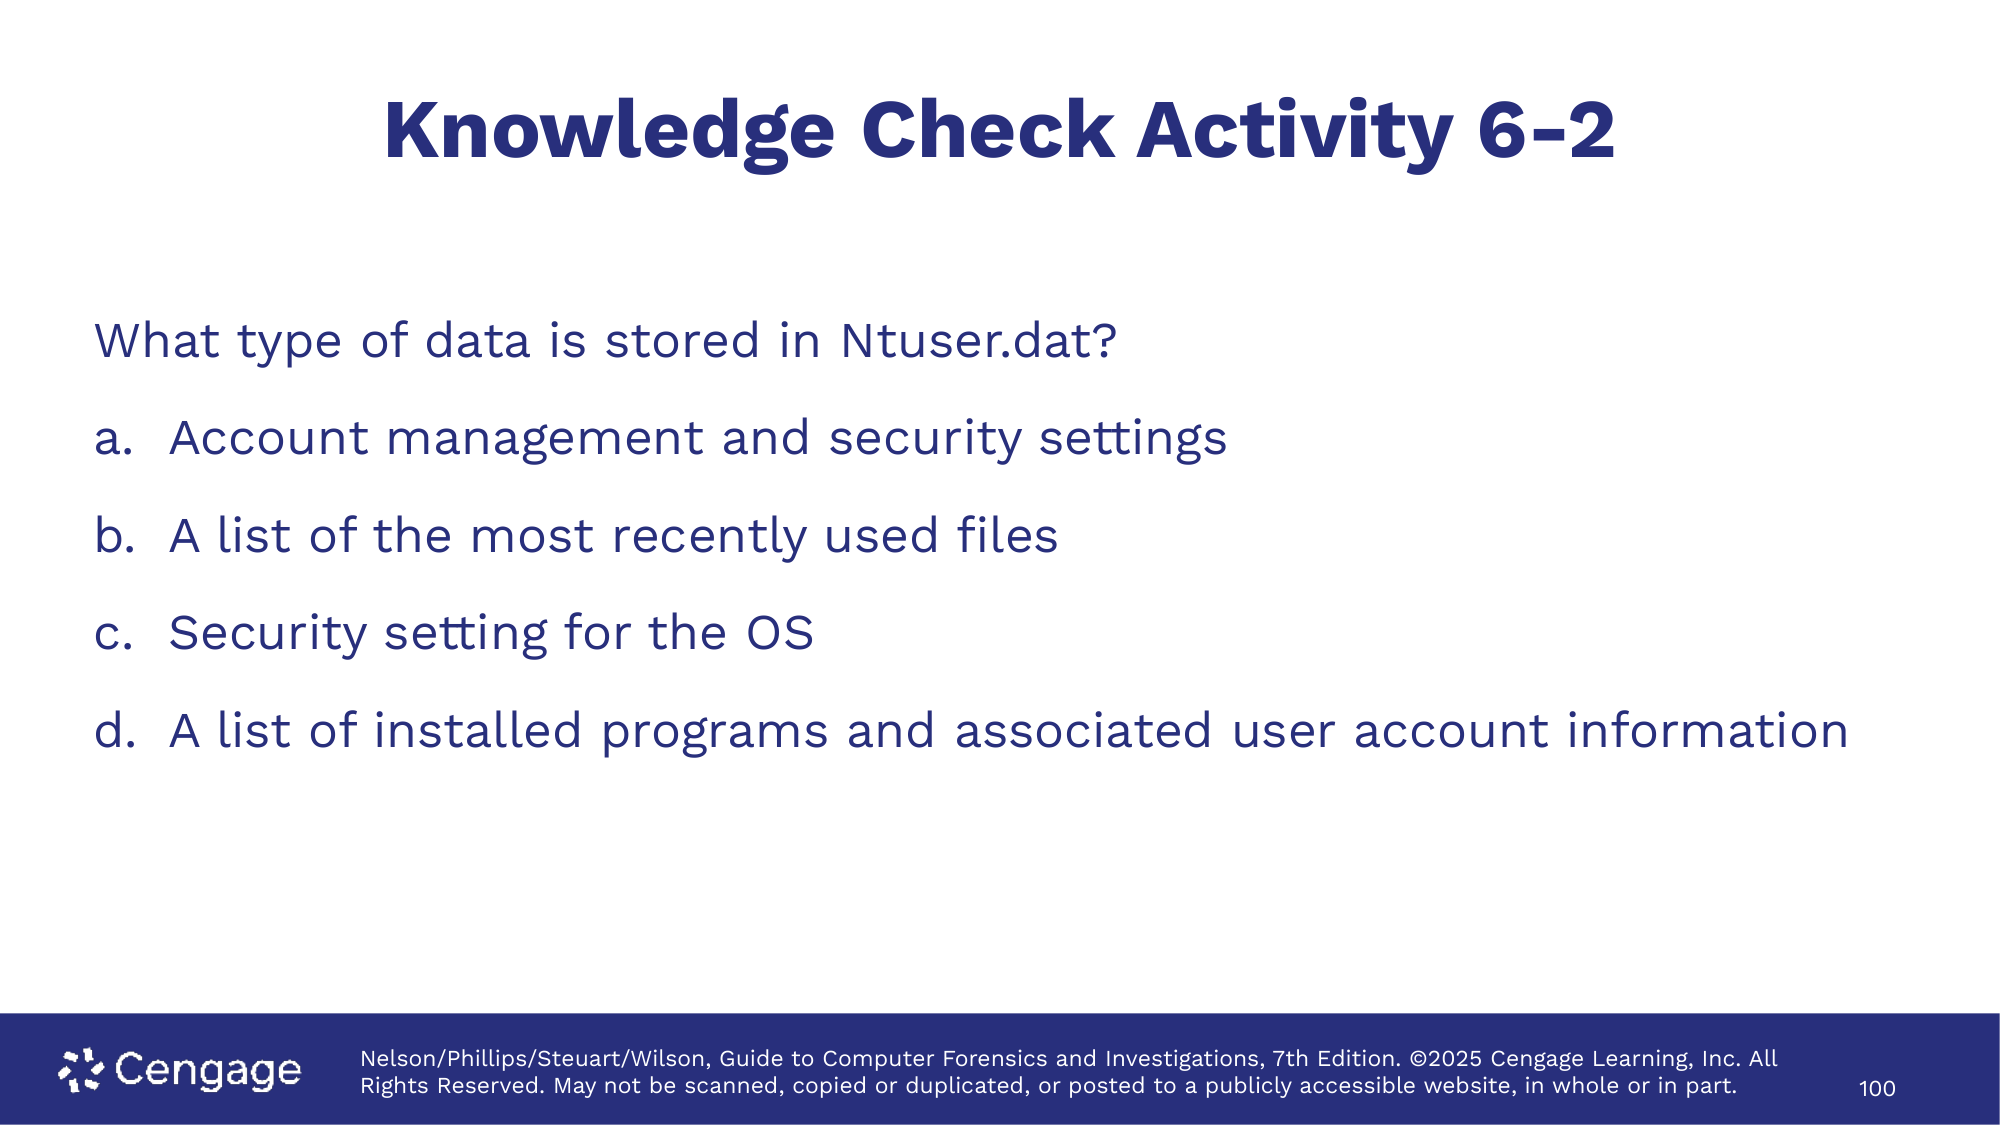

Knowledge Check Activity 6-2
# What type of data is stored in Ntuser.dat?
Account management and security settings
A list of the most recently used files
Security setting for the OS
A list of installed programs and associated user account information